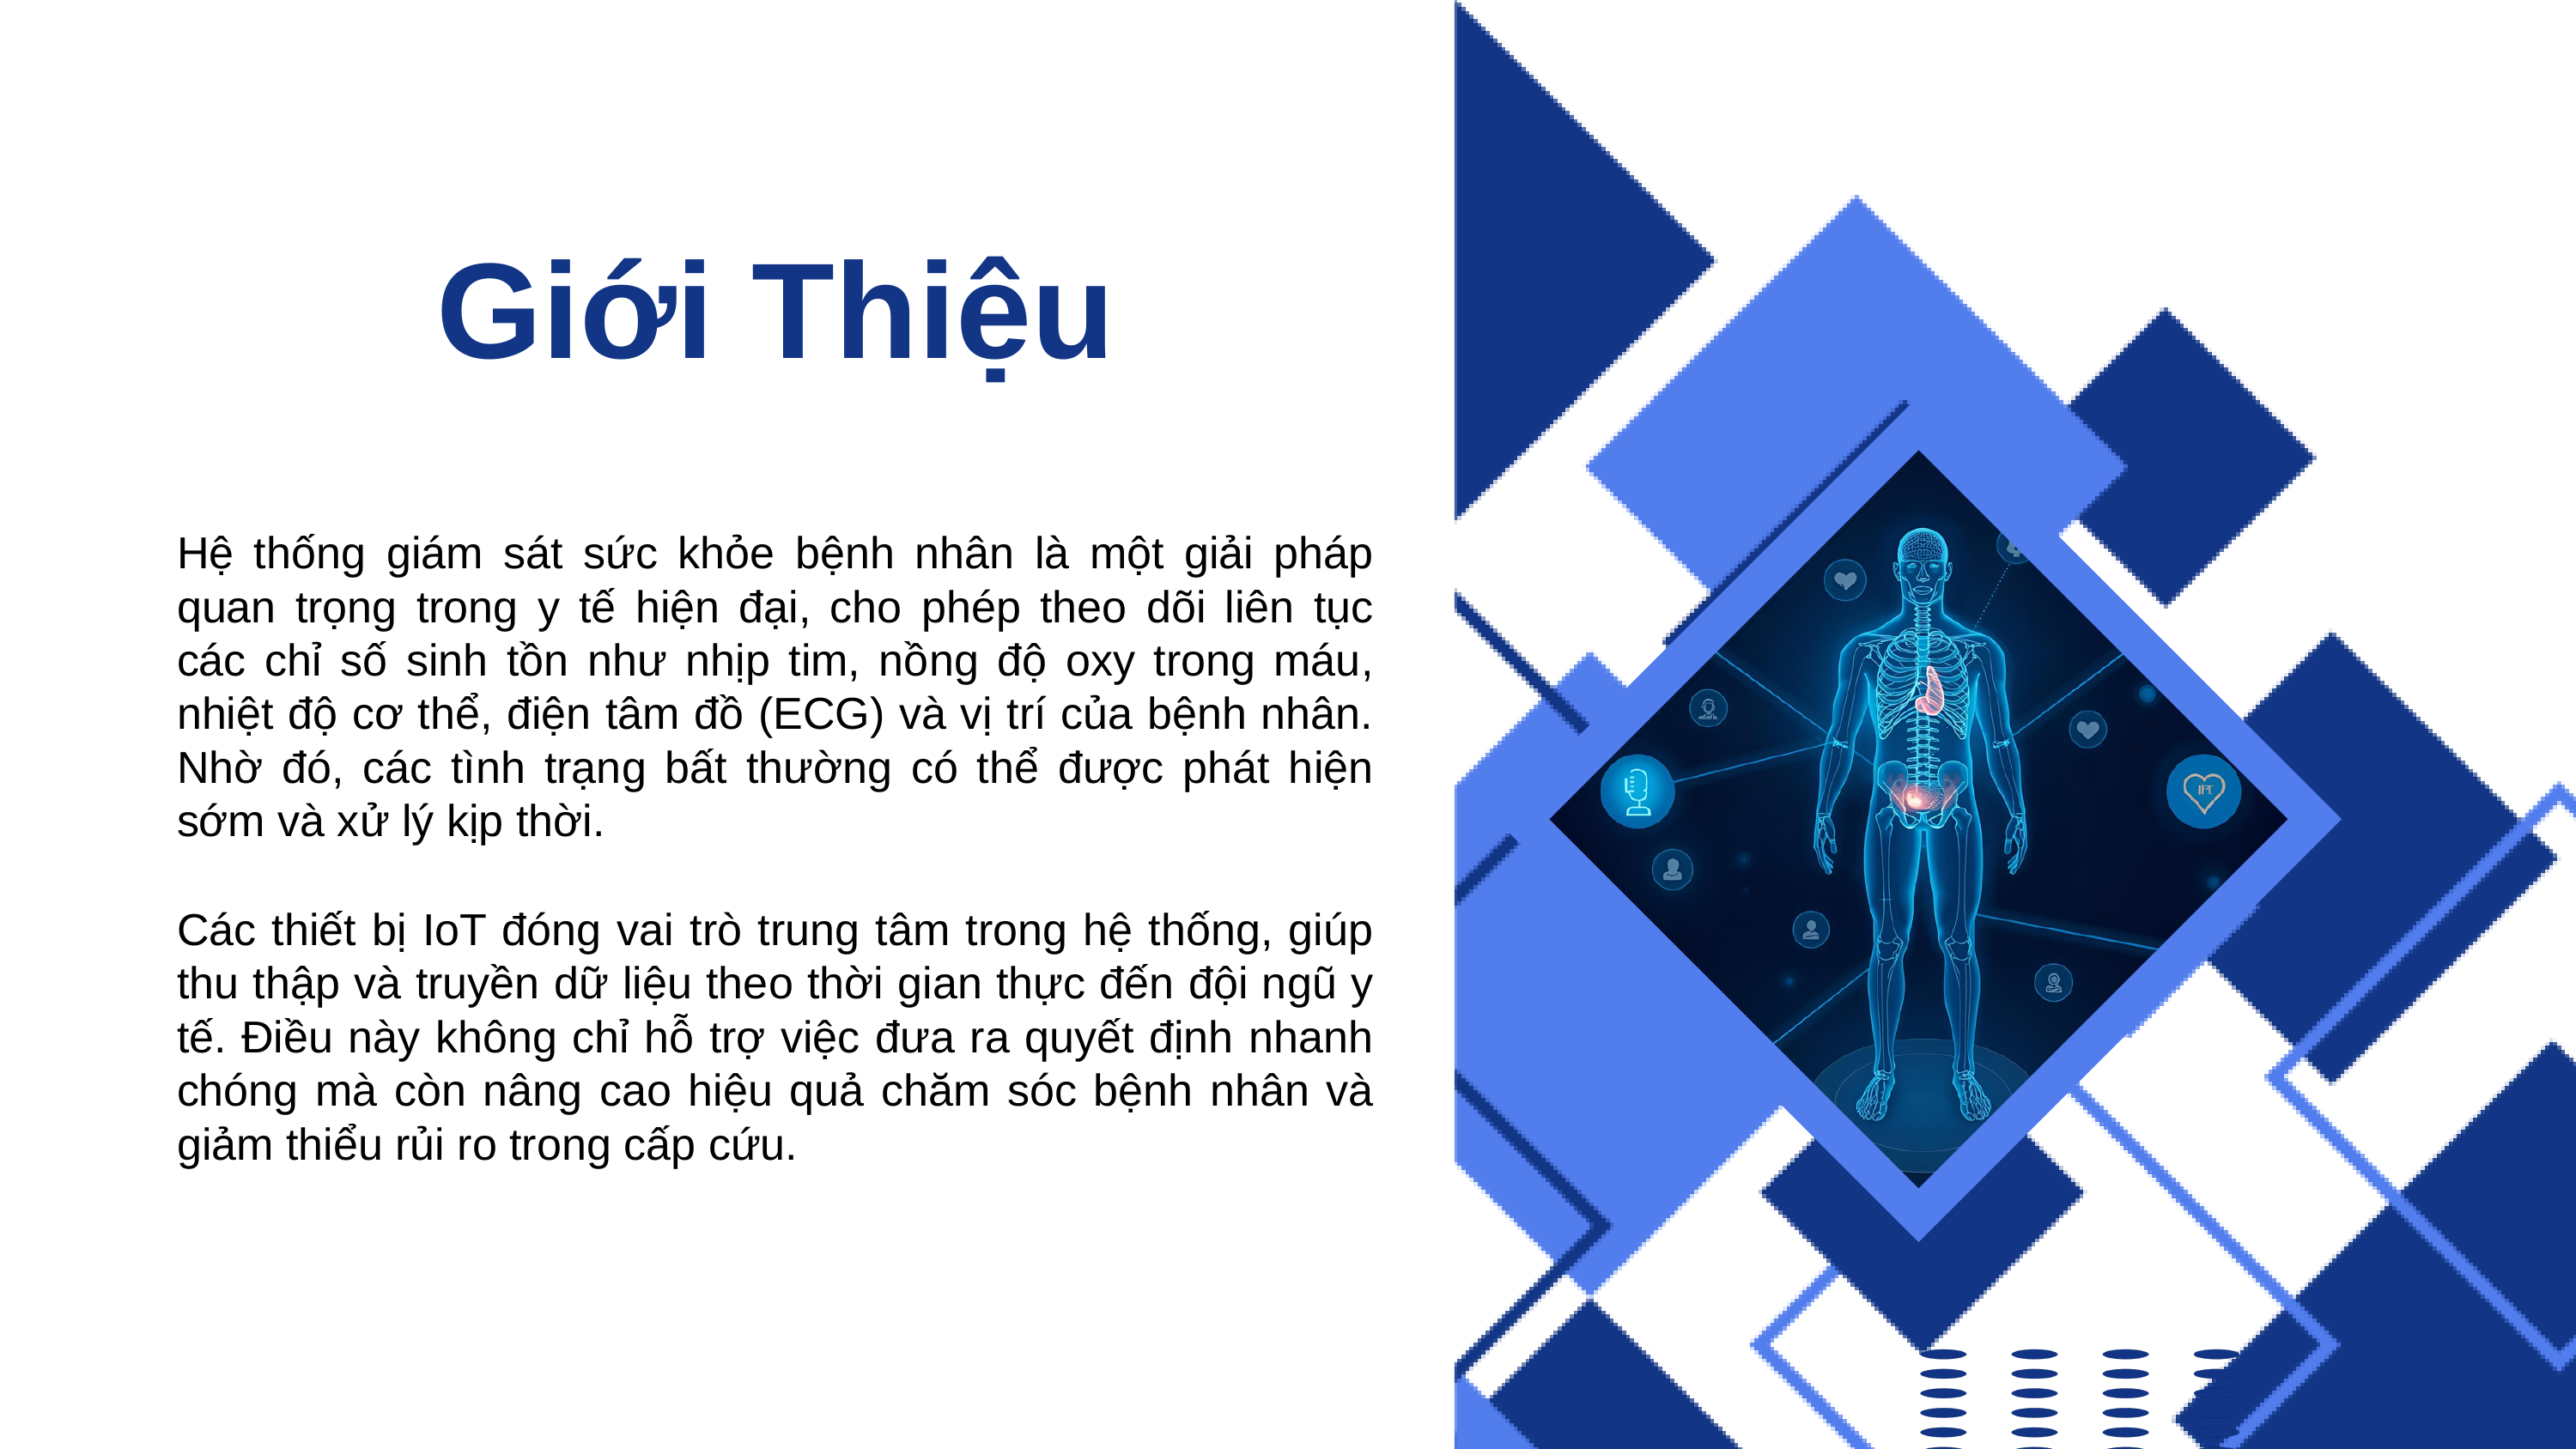

Giới Thiệu

Hệ thống giám sát sức khỏe bệnh nhân là một giải pháp quan trọng trong y tế hiện đại, cho phép theo dõi liên tục các chỉ số sinh tồn như nhịp tim, nồng độ oxy trong máu, nhiệt độ cơ thể, điện tâm đồ (ECG) và vị trí của bệnh nhân. Nhờ đó, các tình trạng bất thường có thể được phát hiện sớm và xử lý kịp thời.
Các thiết bị IoT đóng vai trò trung tâm trong hệ thống, giúp thu thập và truyền dữ liệu theo thời gian thực đến đội ngũ y tế. Điều này không chỉ hỗ trợ việc đưa ra quyết định nhanh chóng mà còn nâng cao hiệu quả chăm sóc bệnh nhân và giảm thiểu rủi ro trong cấp cứu.